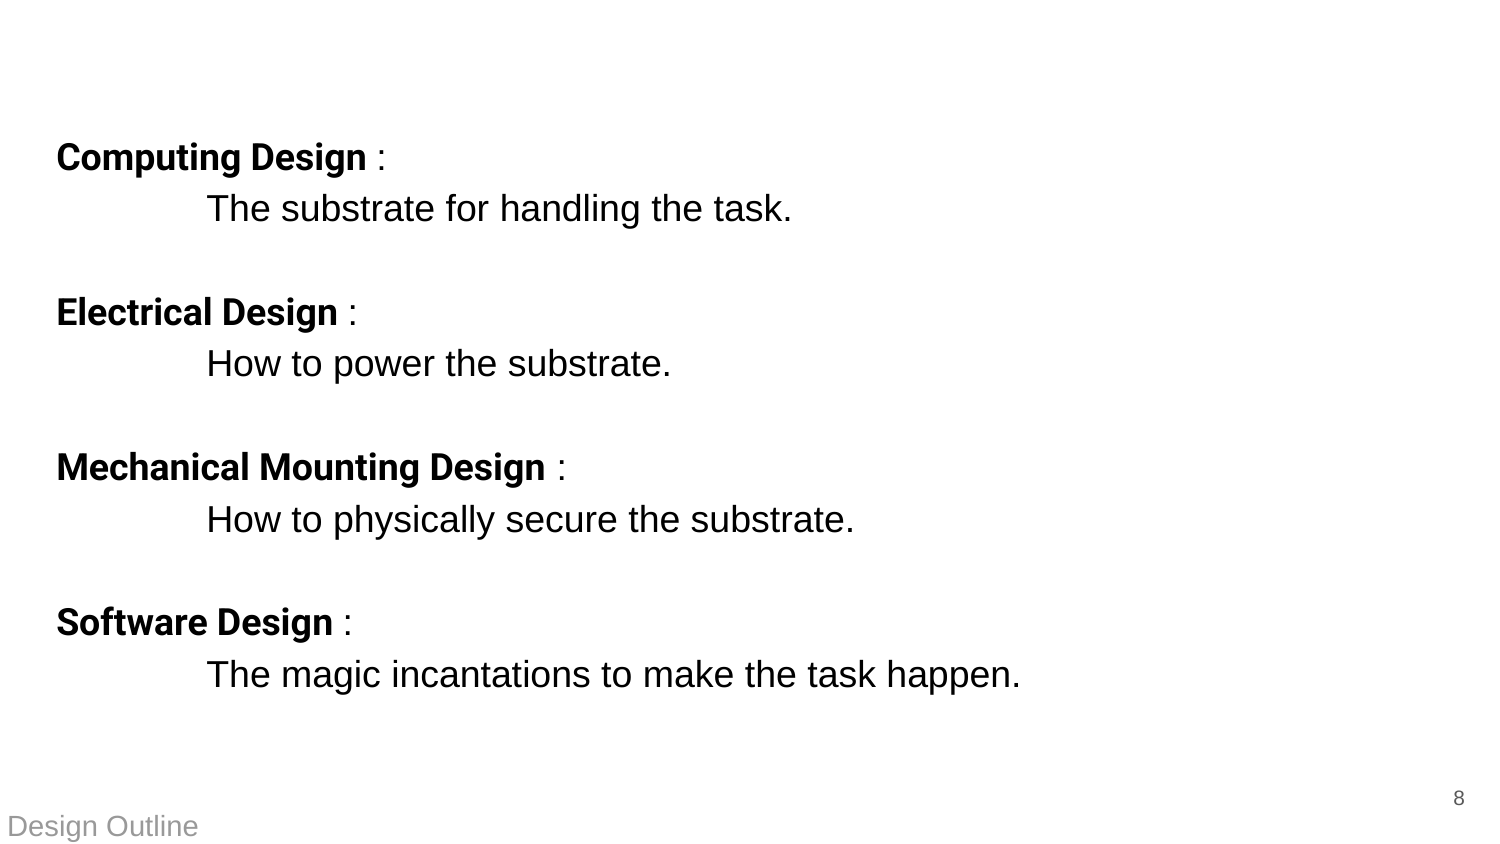

Computing Design :
The substrate for handling the task.

Electrical Design :
How to power the substrate.

Mechanical Mounting Design :
How to physically secure the substrate.

Software Design :
The magic incantations to make the task happen.

8
Design Outline